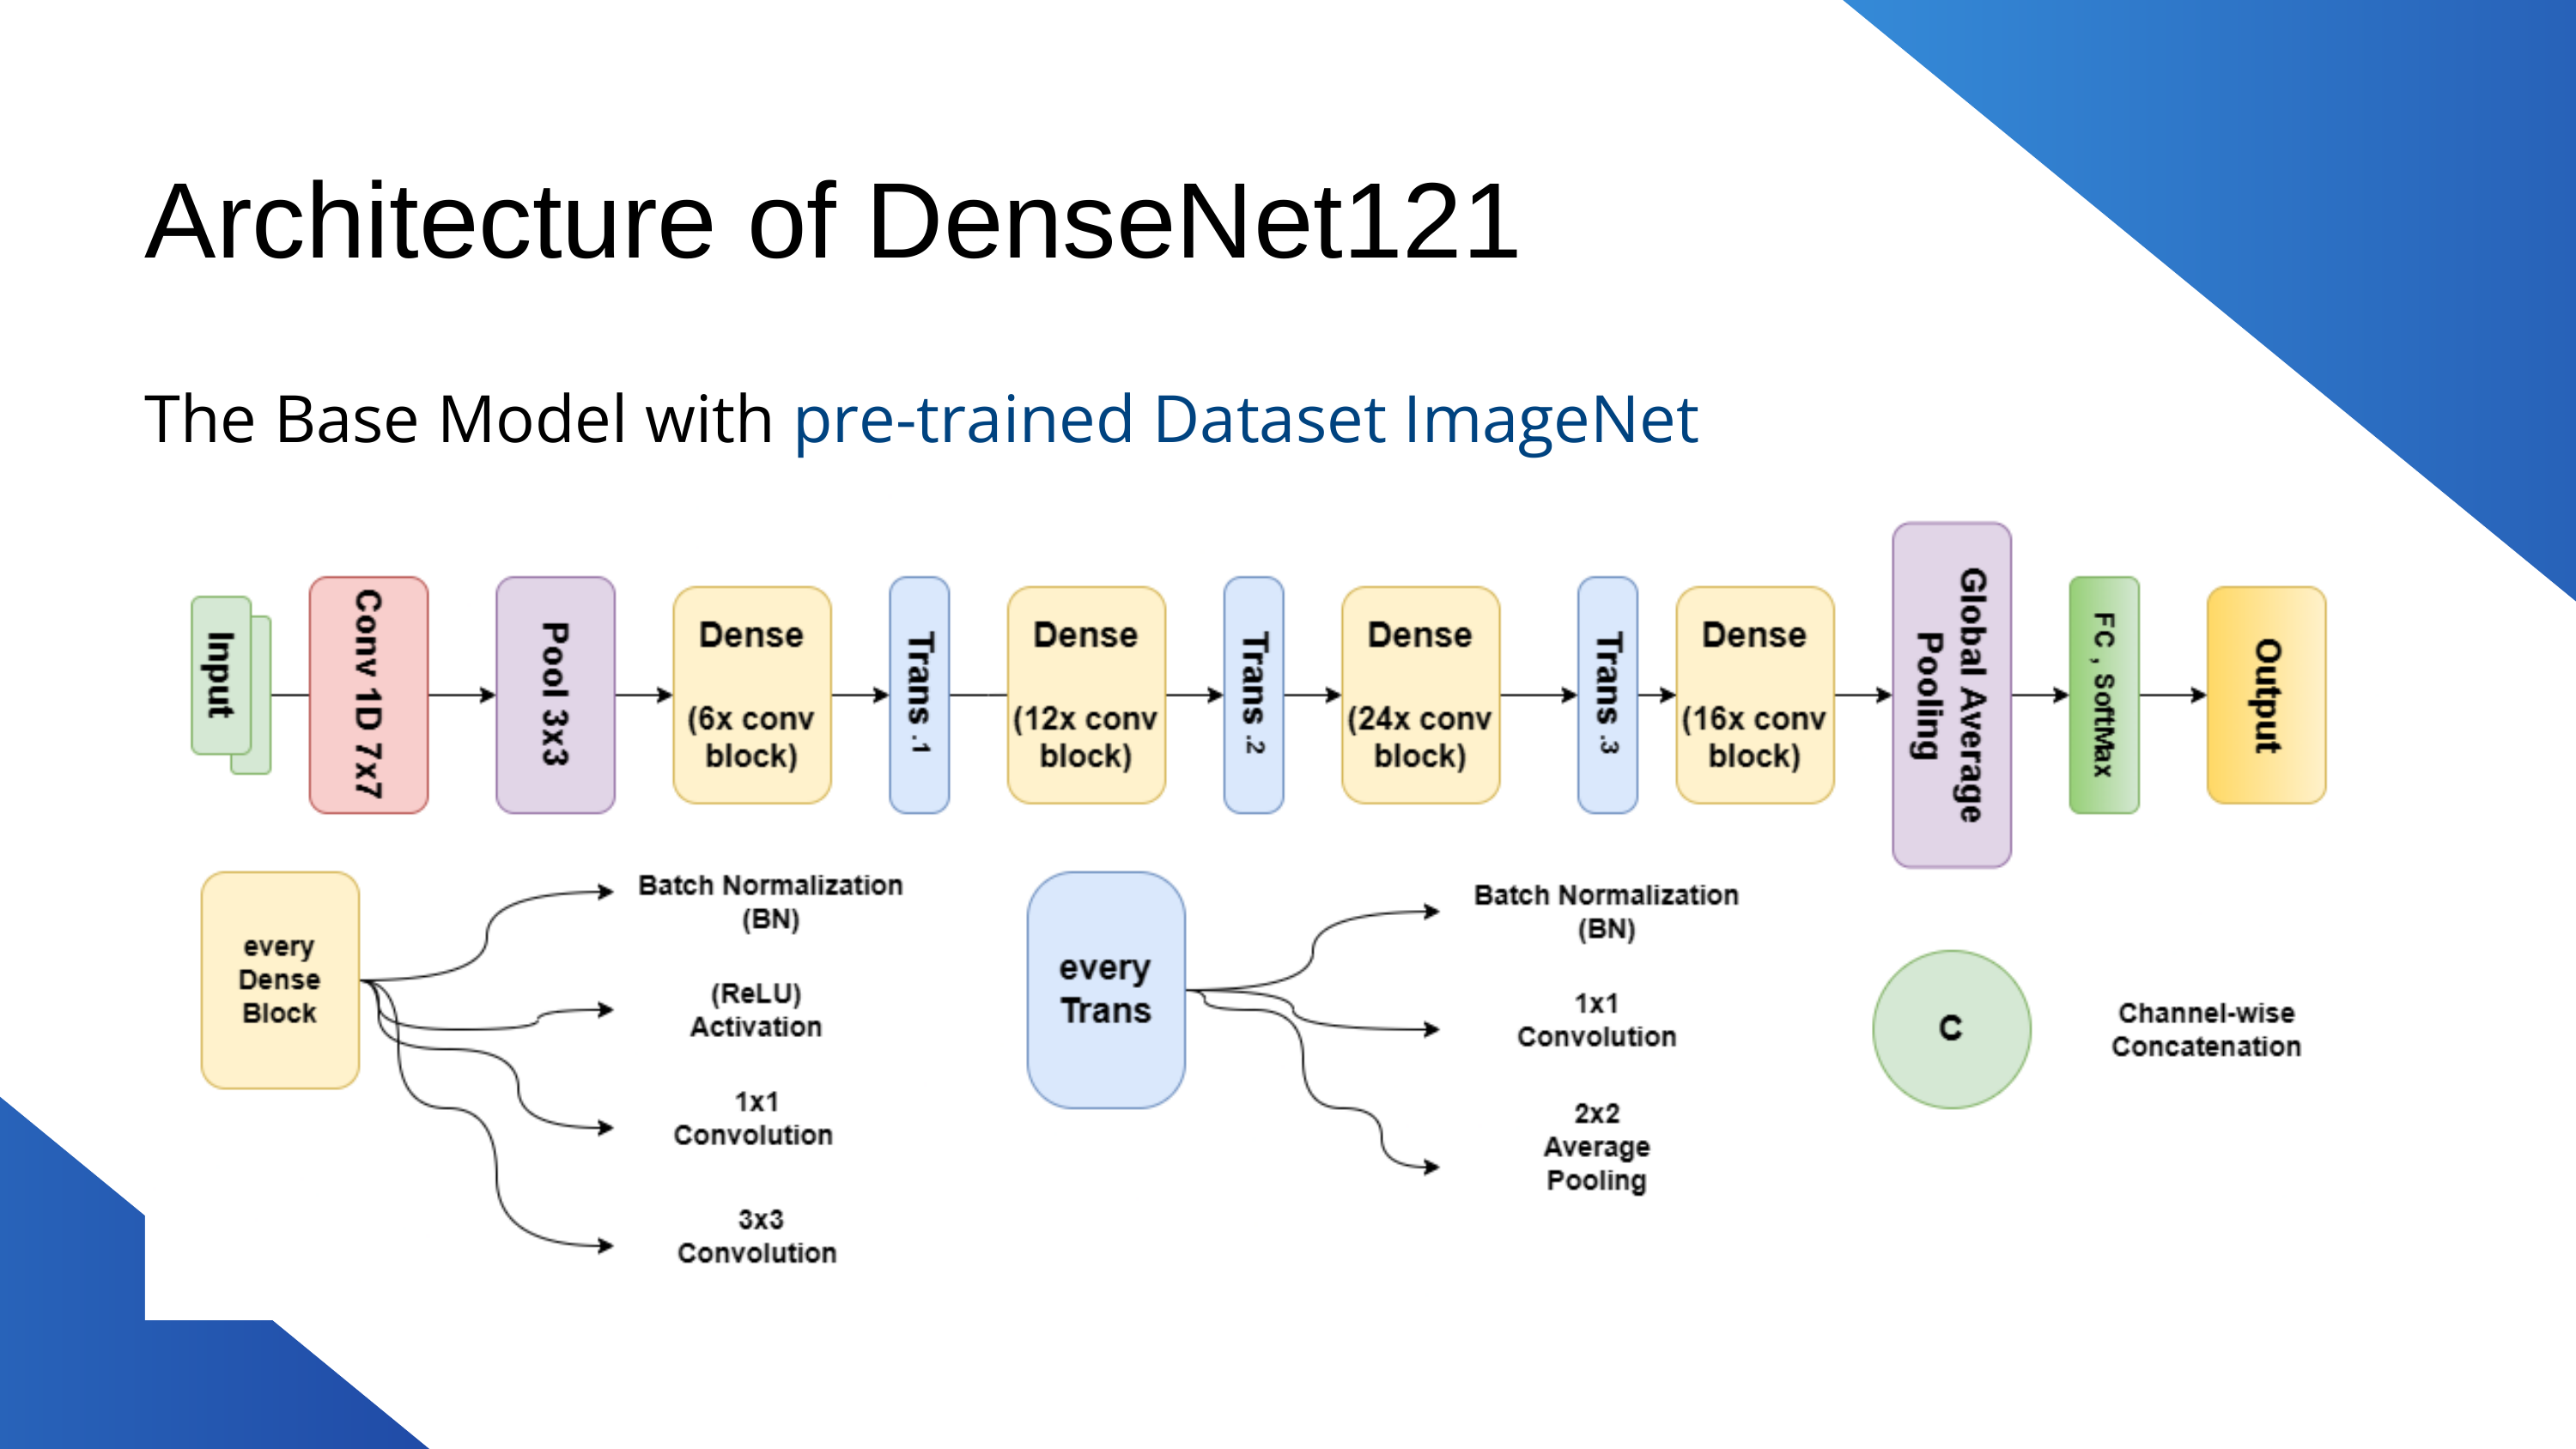

Architecture of DenseNet121
The Base Model with pre-trained Dataset ImageNet